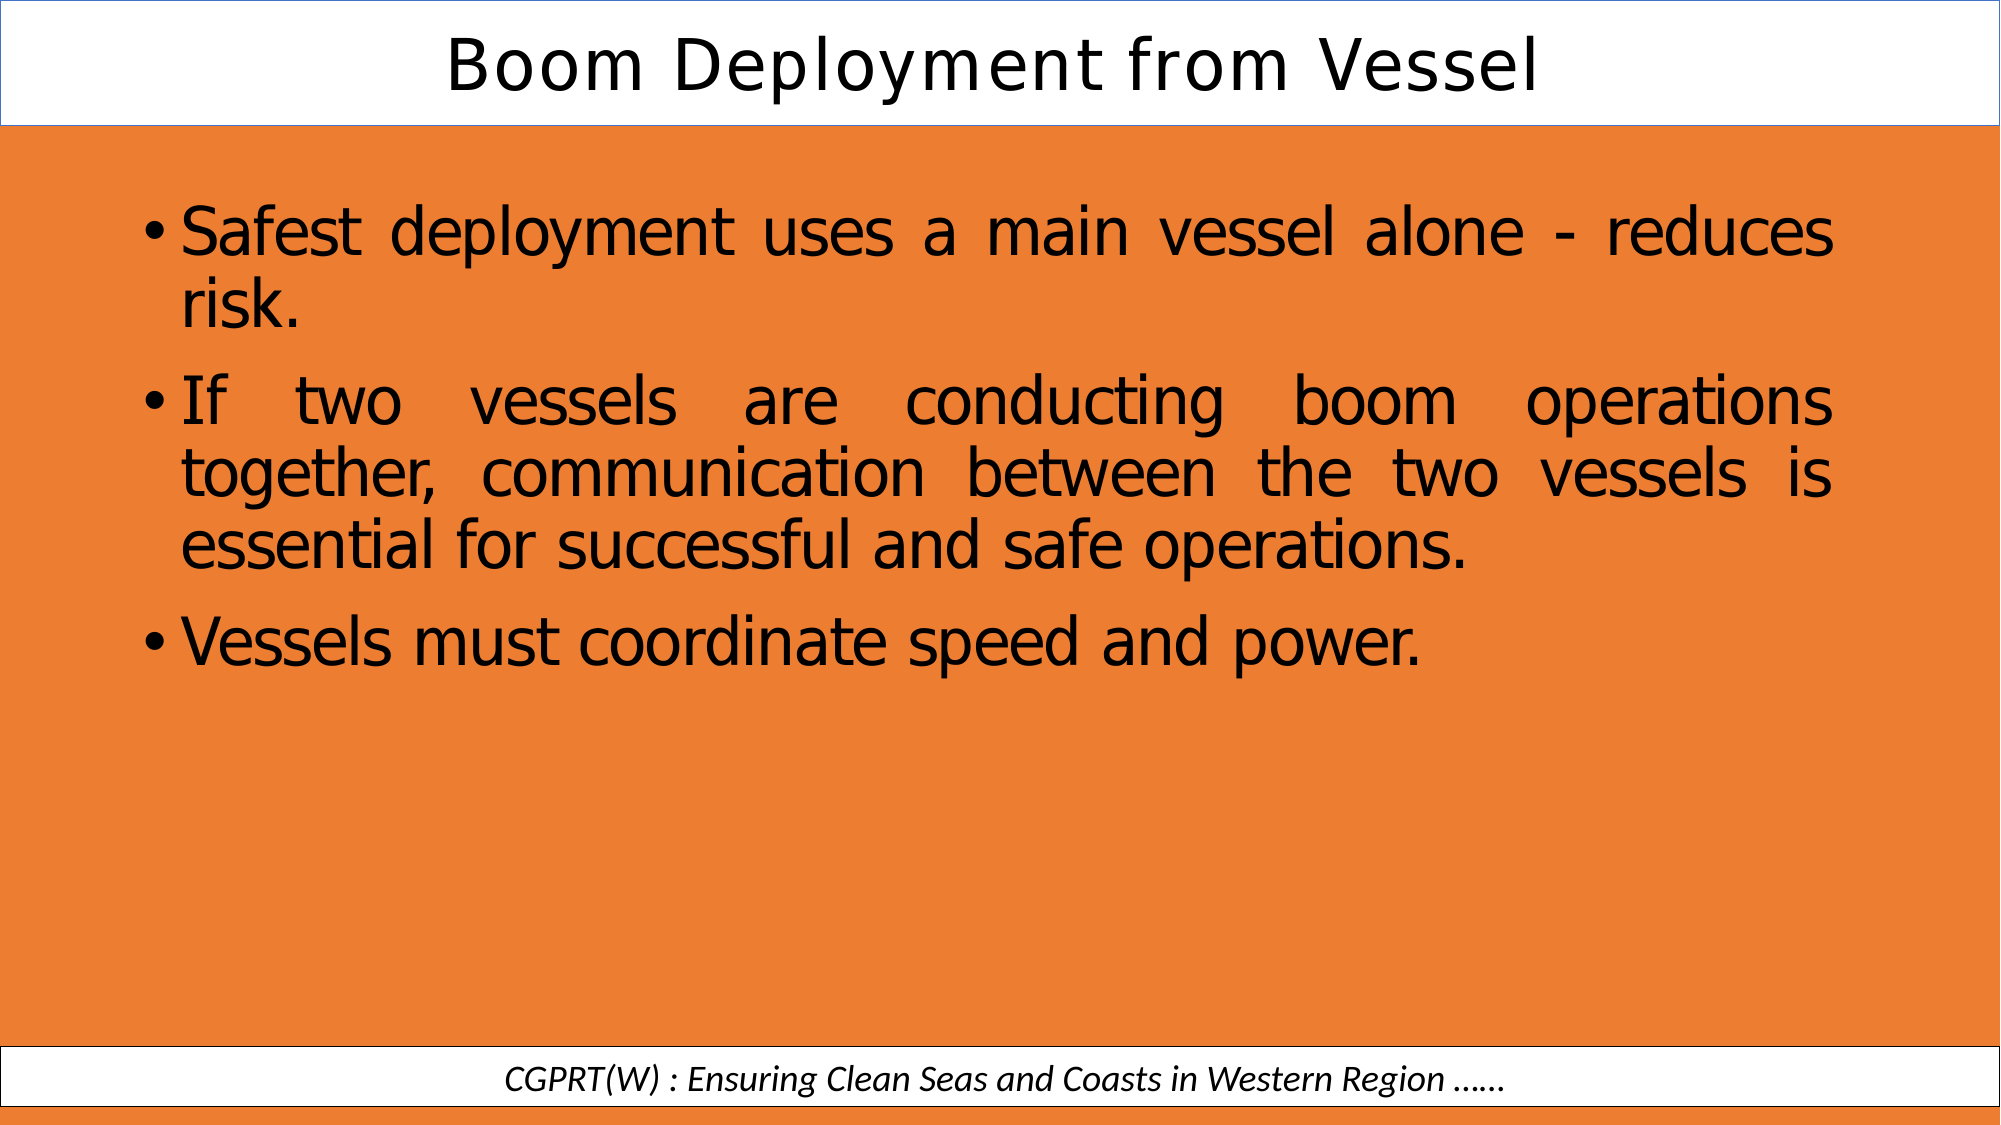

Boom Deployment from Vessel
Safest deployment uses a main vessel alone − reduces risk.
If two vessels are conducting boom operations together, communication between the two vessels is essential for successful and safe operations.
Vessels must coordinate speed and power.

 CGPRT(W) : Ensuring Clean Seas and Coasts in Western Region ……